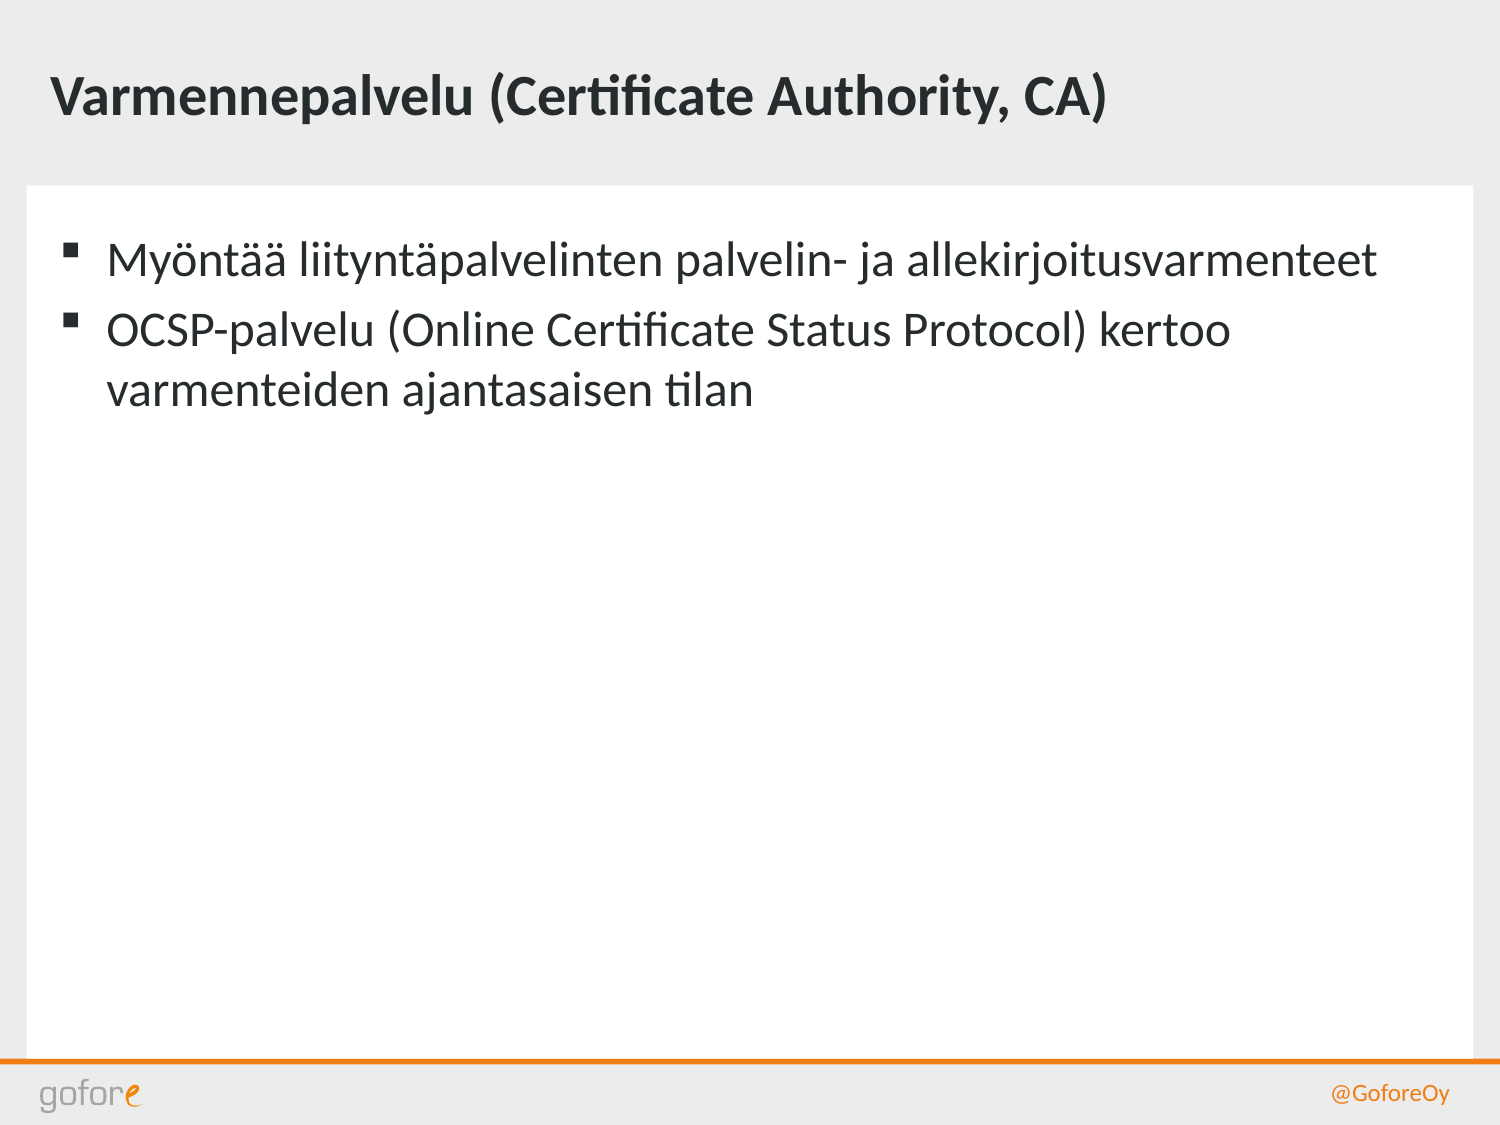

# Varmennepalvelu (Certificate Authority, CA)
Myöntää liityntäpalvelinten palvelin- ja allekirjoitusvarmenteet
OCSP-palvelu (Online Certificate Status Protocol) kertoo varmenteiden ajantasaisen tilan

@GoforeOy